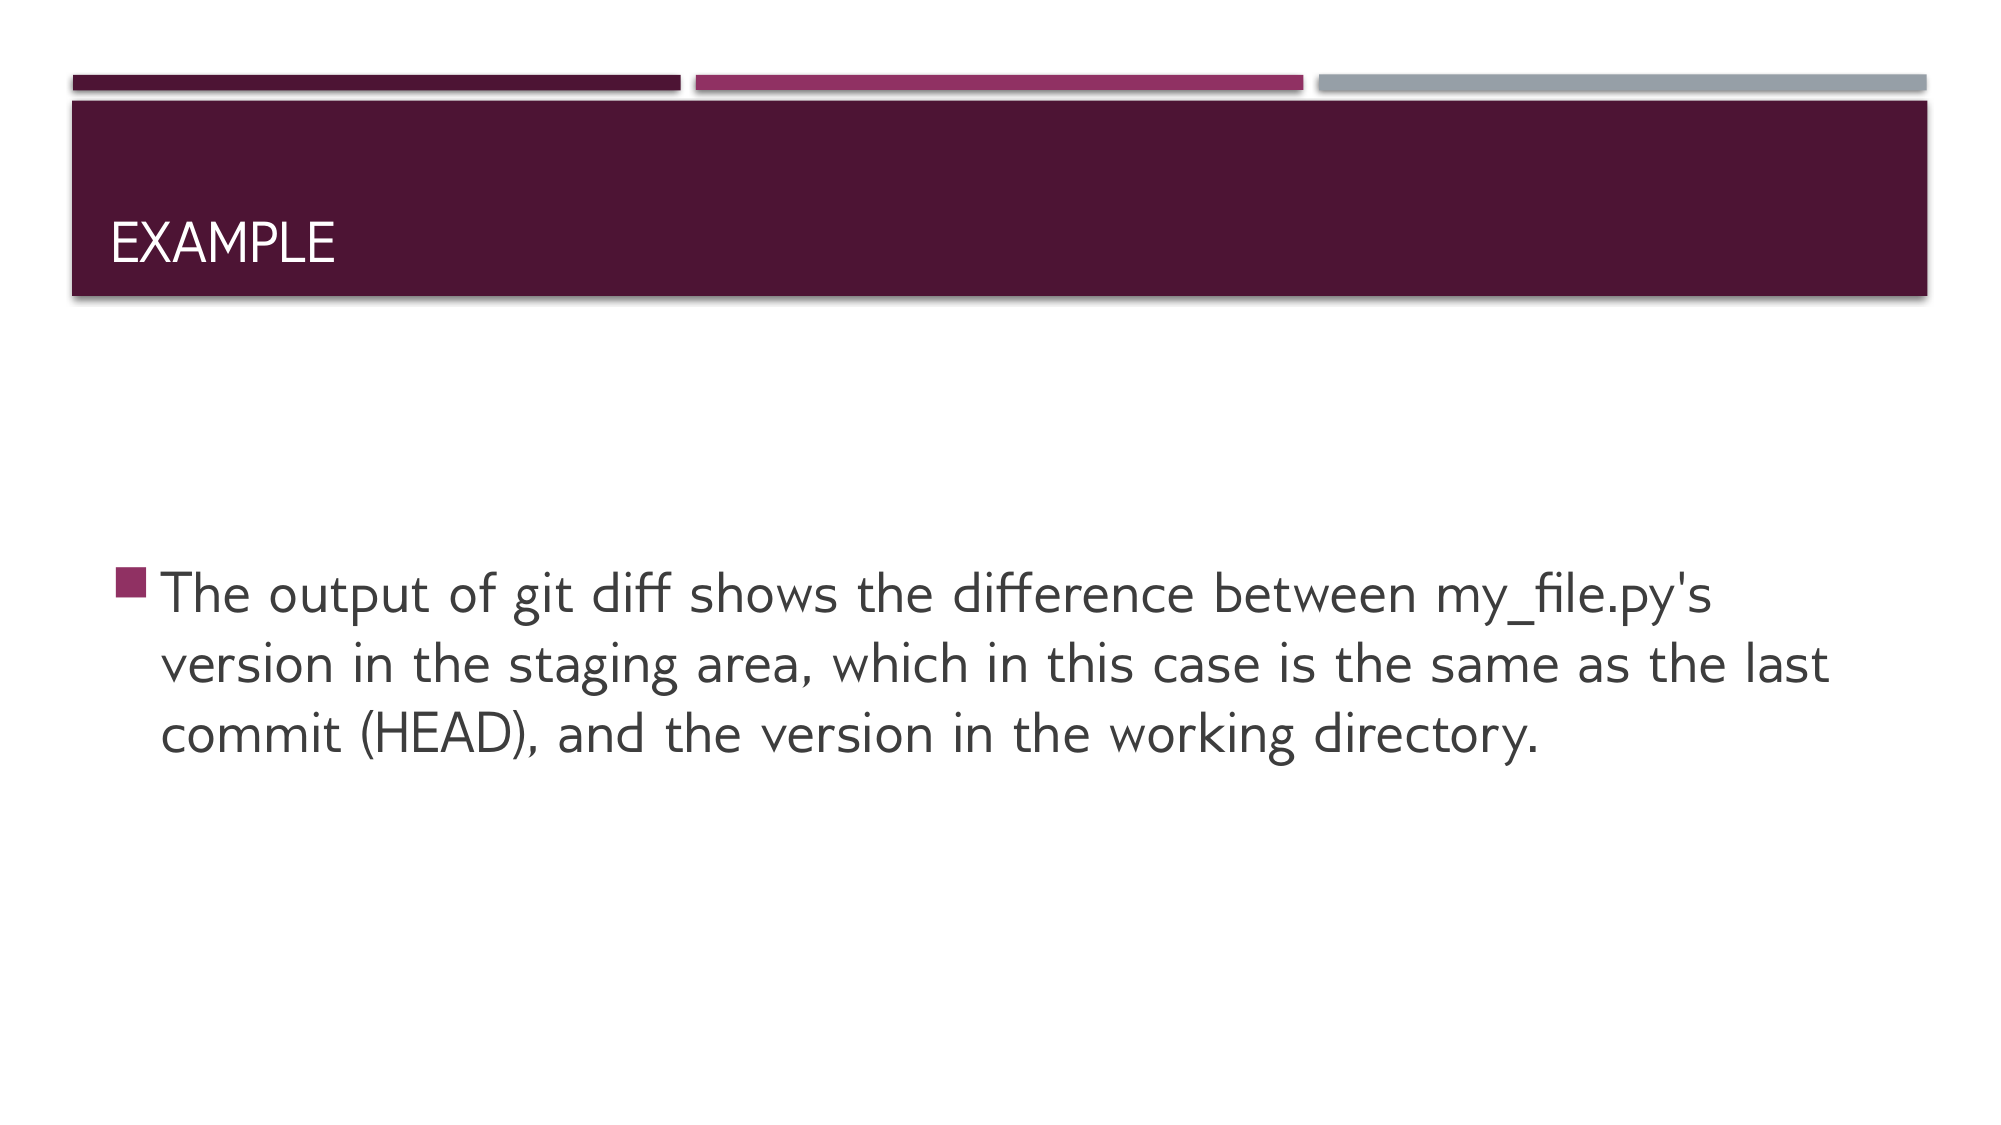

# example
The output of git diff shows the difference between my_file.py's version in the staging area, which in this case is the same as the last commit (HEAD), and the version in the working directory.